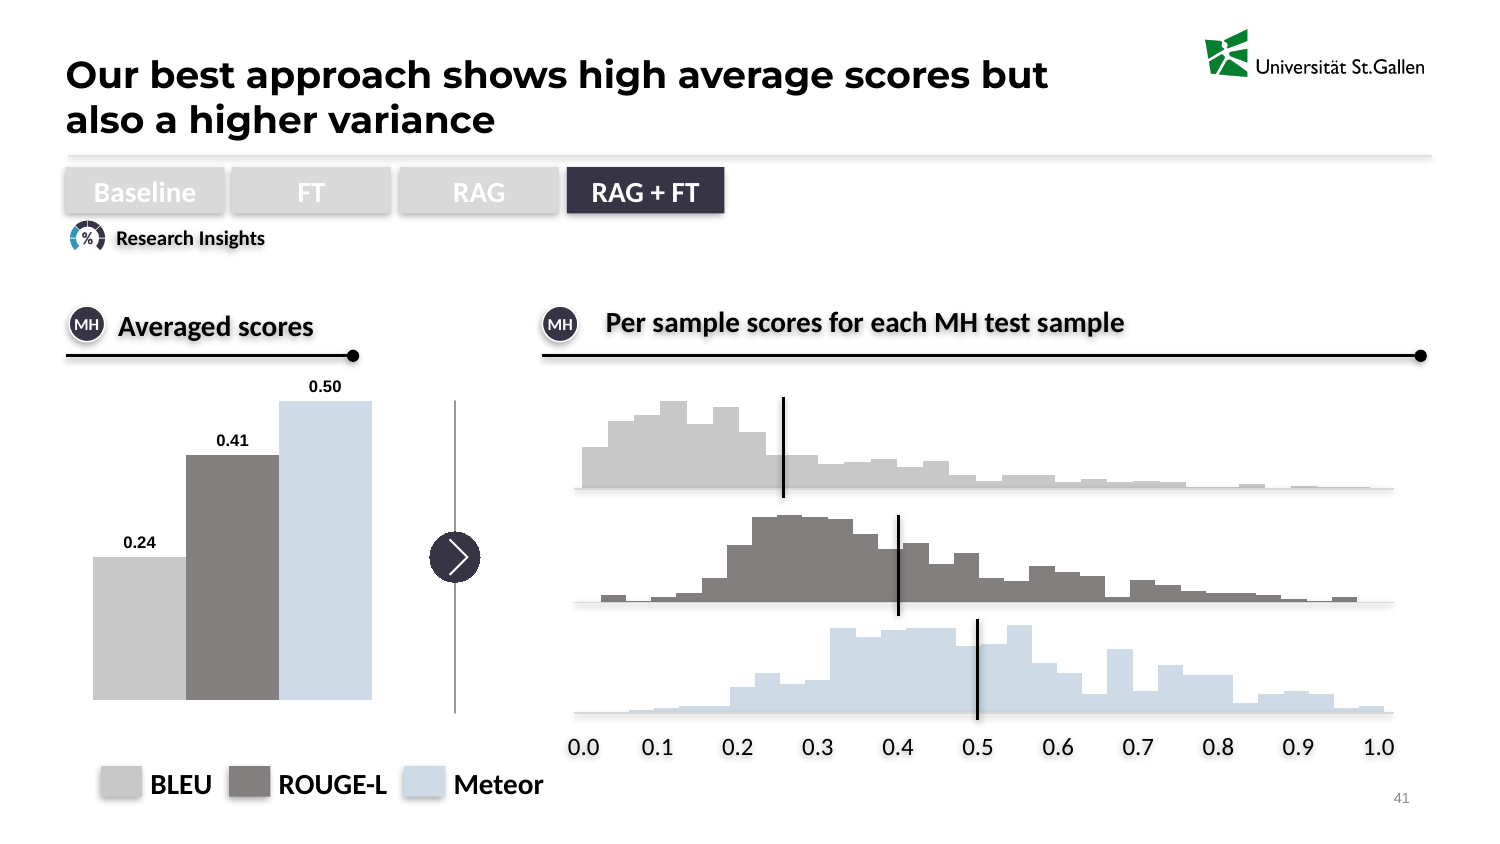

# Our best approach shows high average scores but also a higher variance
Baseline
FT
RAG
RAG + FT

Research Insights
Per sample scores for each MH test sample
Averaged scores
MH
MH

### Chart

| Category |  |  |  |
|---|---|---|---|

### Chart

| Category |  |  |  |  |  |  |  |  |  |  |  |  |  |  |  |  |  |  |  |  |  |  |  |  |  |  |  |  |  |  |
|---|---|---|---|---|---|---|---|---|---|---|---|---|---|---|---|---|---|---|---|---|---|---|---|---|---|---|---|---|---|---|

### Chart

| Category |  |  |  |  |  |  |  |  |  |  |  |  |  |  |  |  |  |  |  |  |  |  |  |  |  |  |  |  |  |  |
|---|---|---|---|---|---|---|---|---|---|---|---|---|---|---|---|---|---|---|---|---|---|---|---|---|---|---|---|---|---|---|

### Chart

| Category |  |  |  |  |  |  |  |  |  |  |  |  |  |  |  |  |  |  |  |  |  |  |  |  |  |  |  |  |  |  |
|---|---|---|---|---|---|---|---|---|---|---|---|---|---|---|---|---|---|---|---|---|---|---|---|---|---|---|---|---|---|---|
0.0
0.1
0.2
0.3
0.4
0.5
0.6
0.7
0.8
0.9
1.0
BLEU
ROUGE-L
Meteor

41